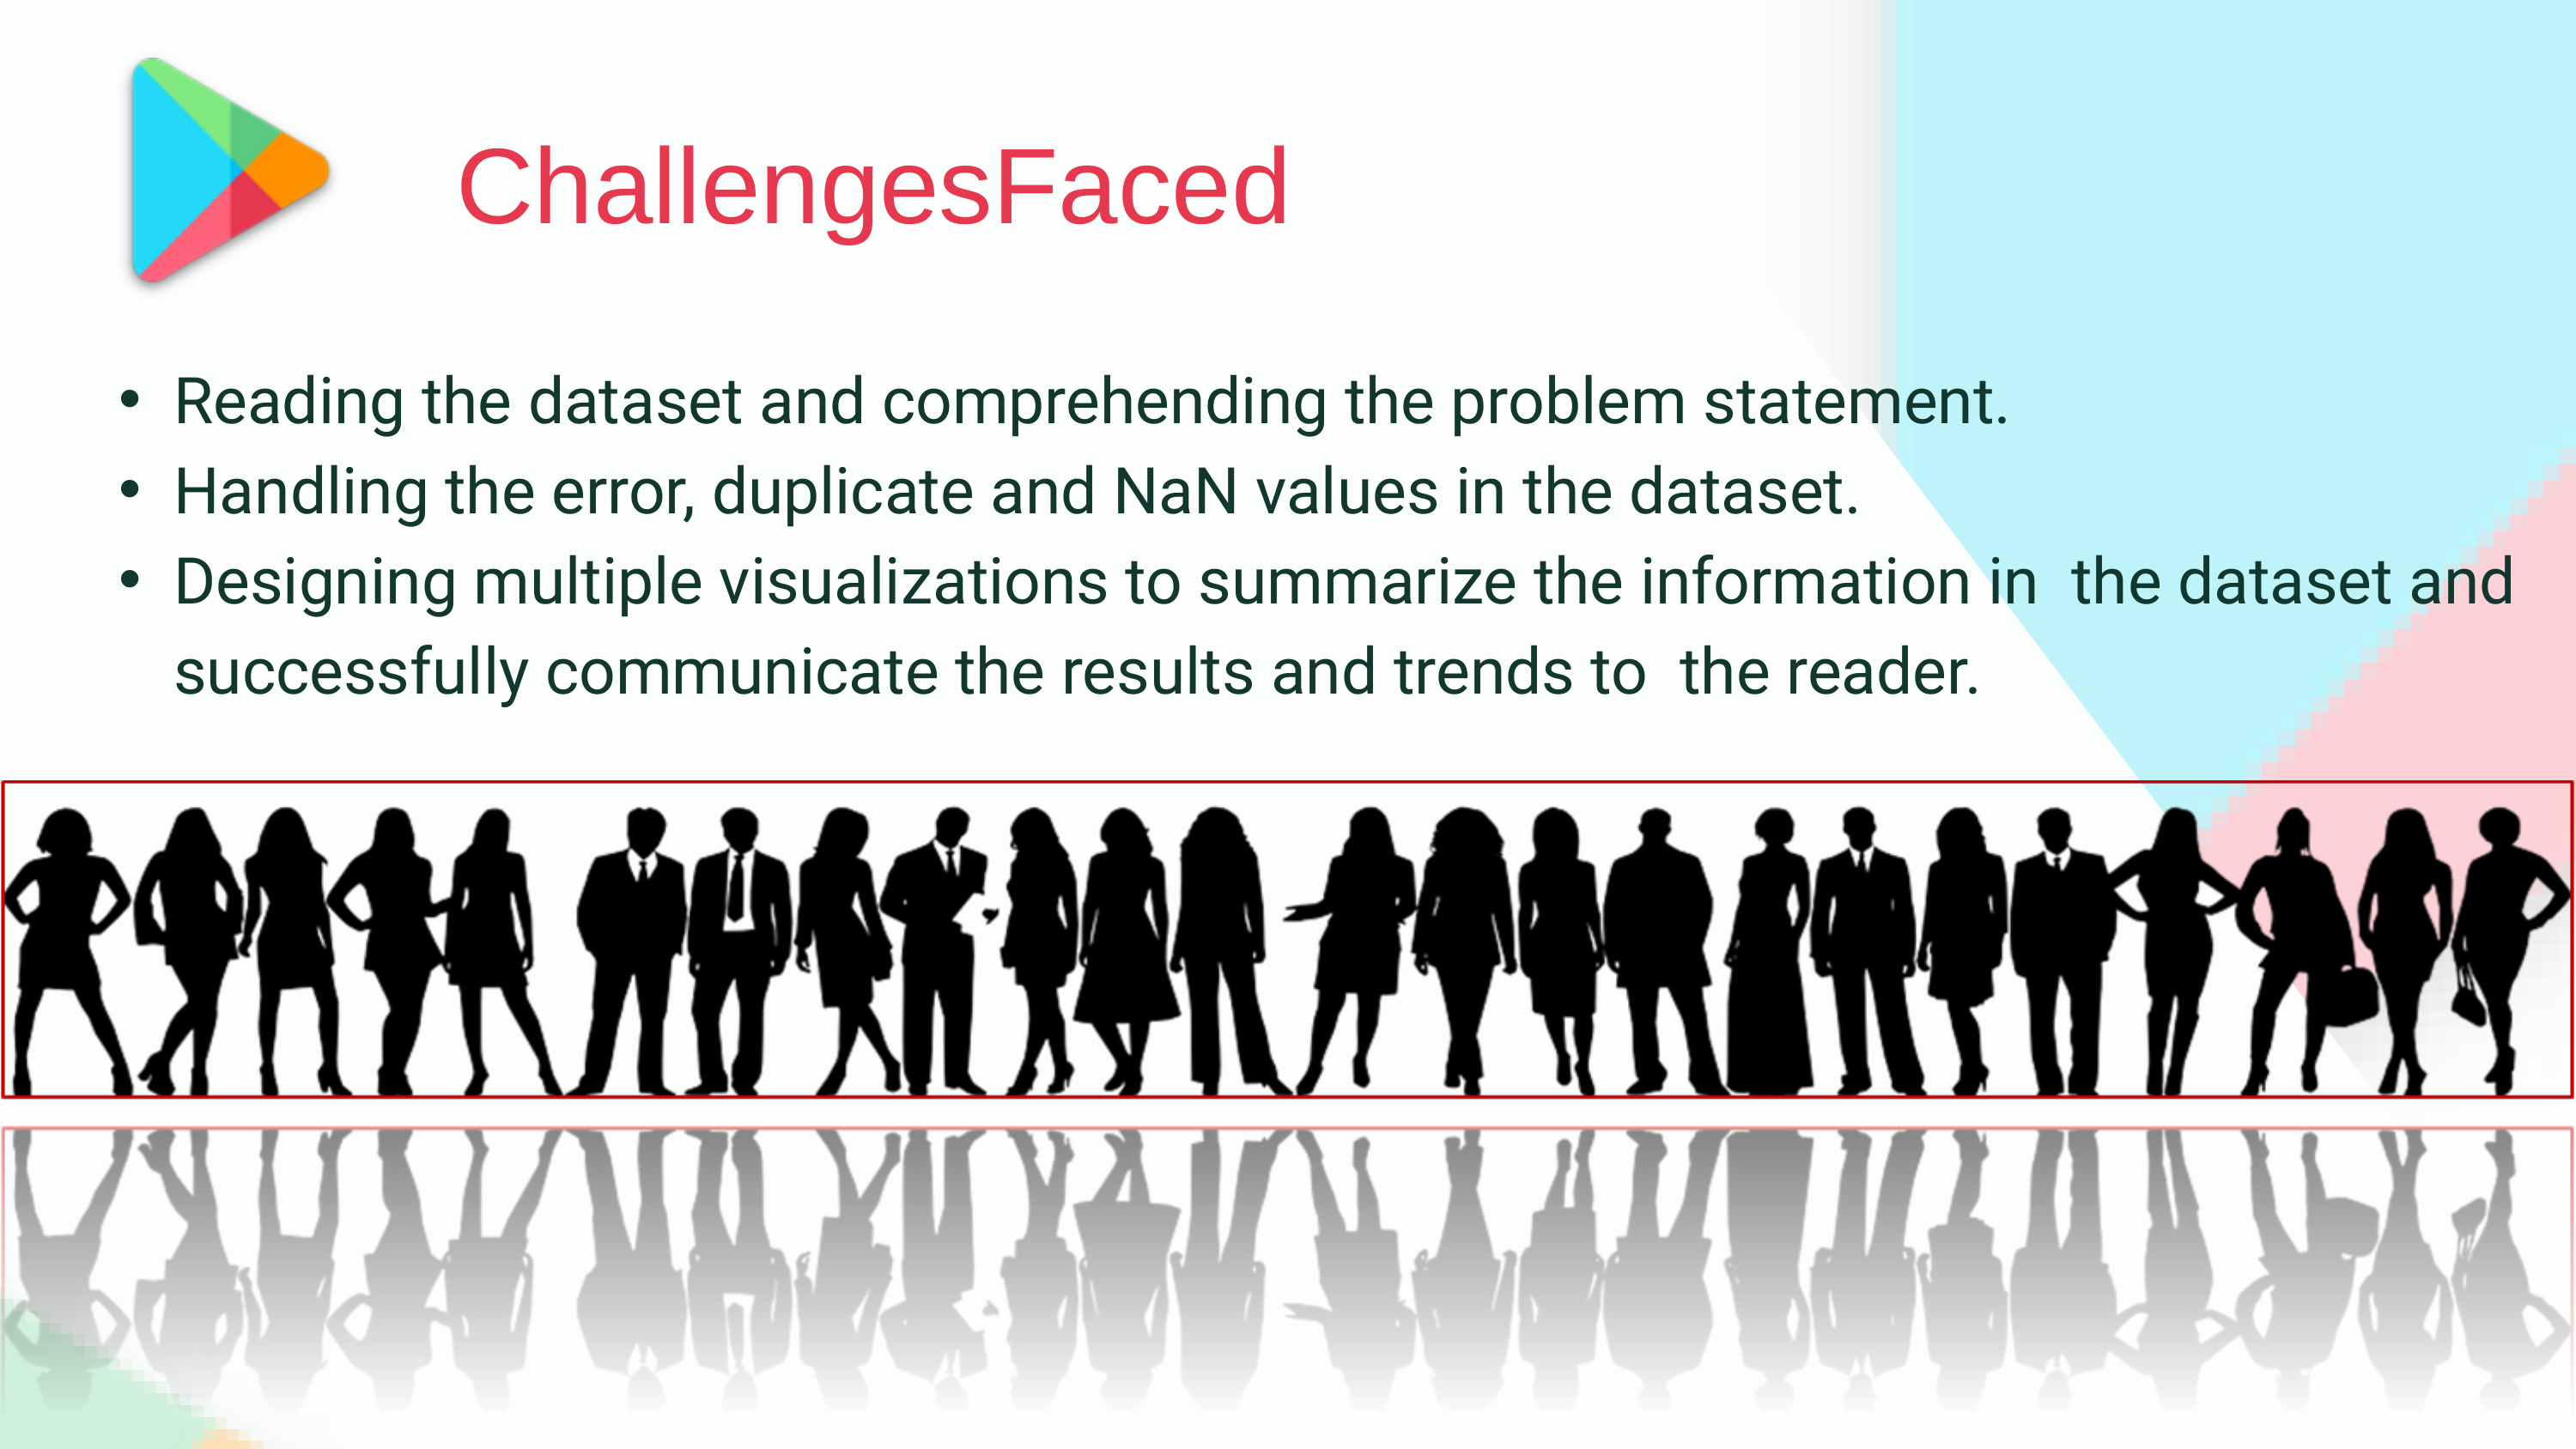

ChallengesFaced
Reading the dataset and comprehending the problem statement.
Handling the error, duplicate and NaN values in the dataset.
Designing multiple visualizations to summarize the information in  the dataset and successfully communicate the results and trends to  the reader.